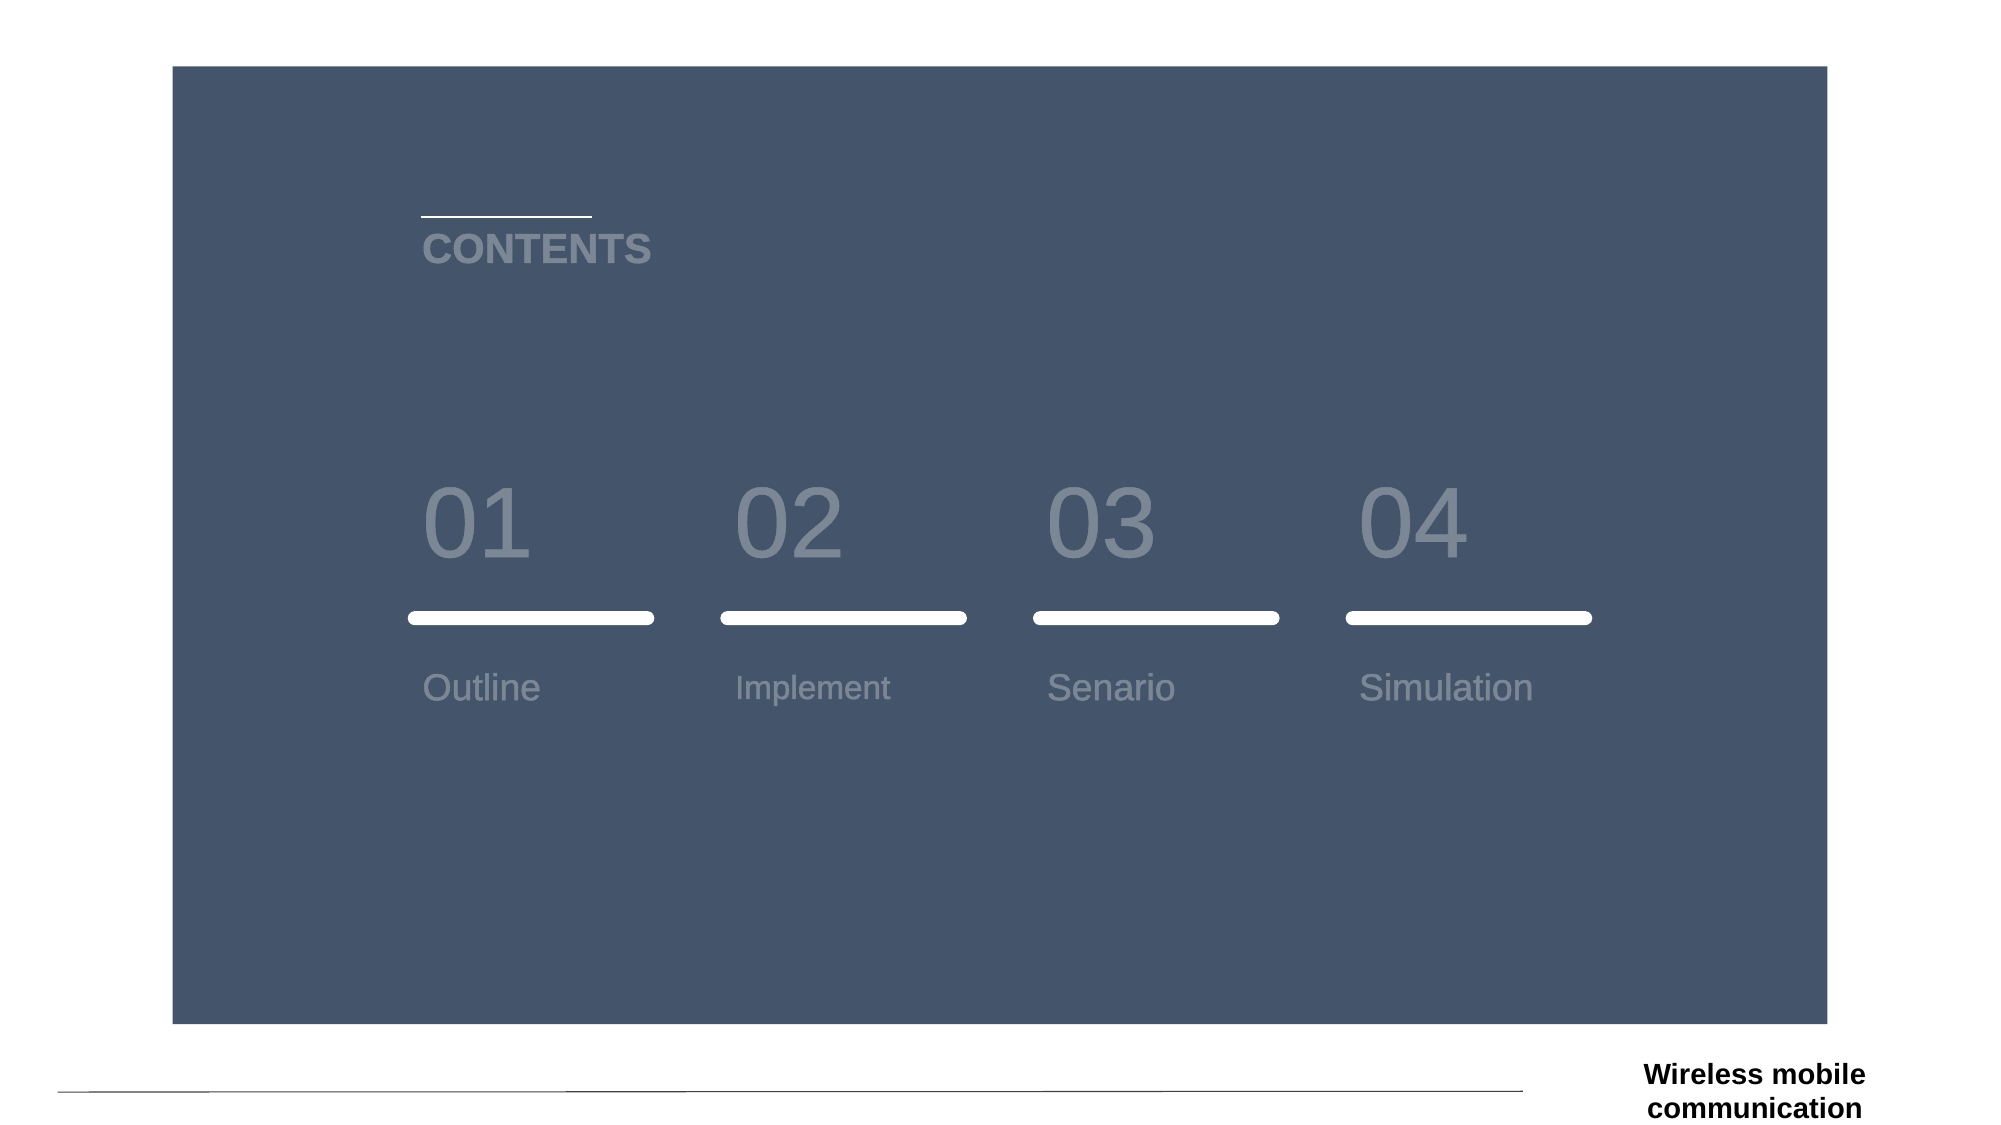

# CONTENTS
01
02
03
04
Outline
Implement
Senario
Simulation
Wireless mobile communication